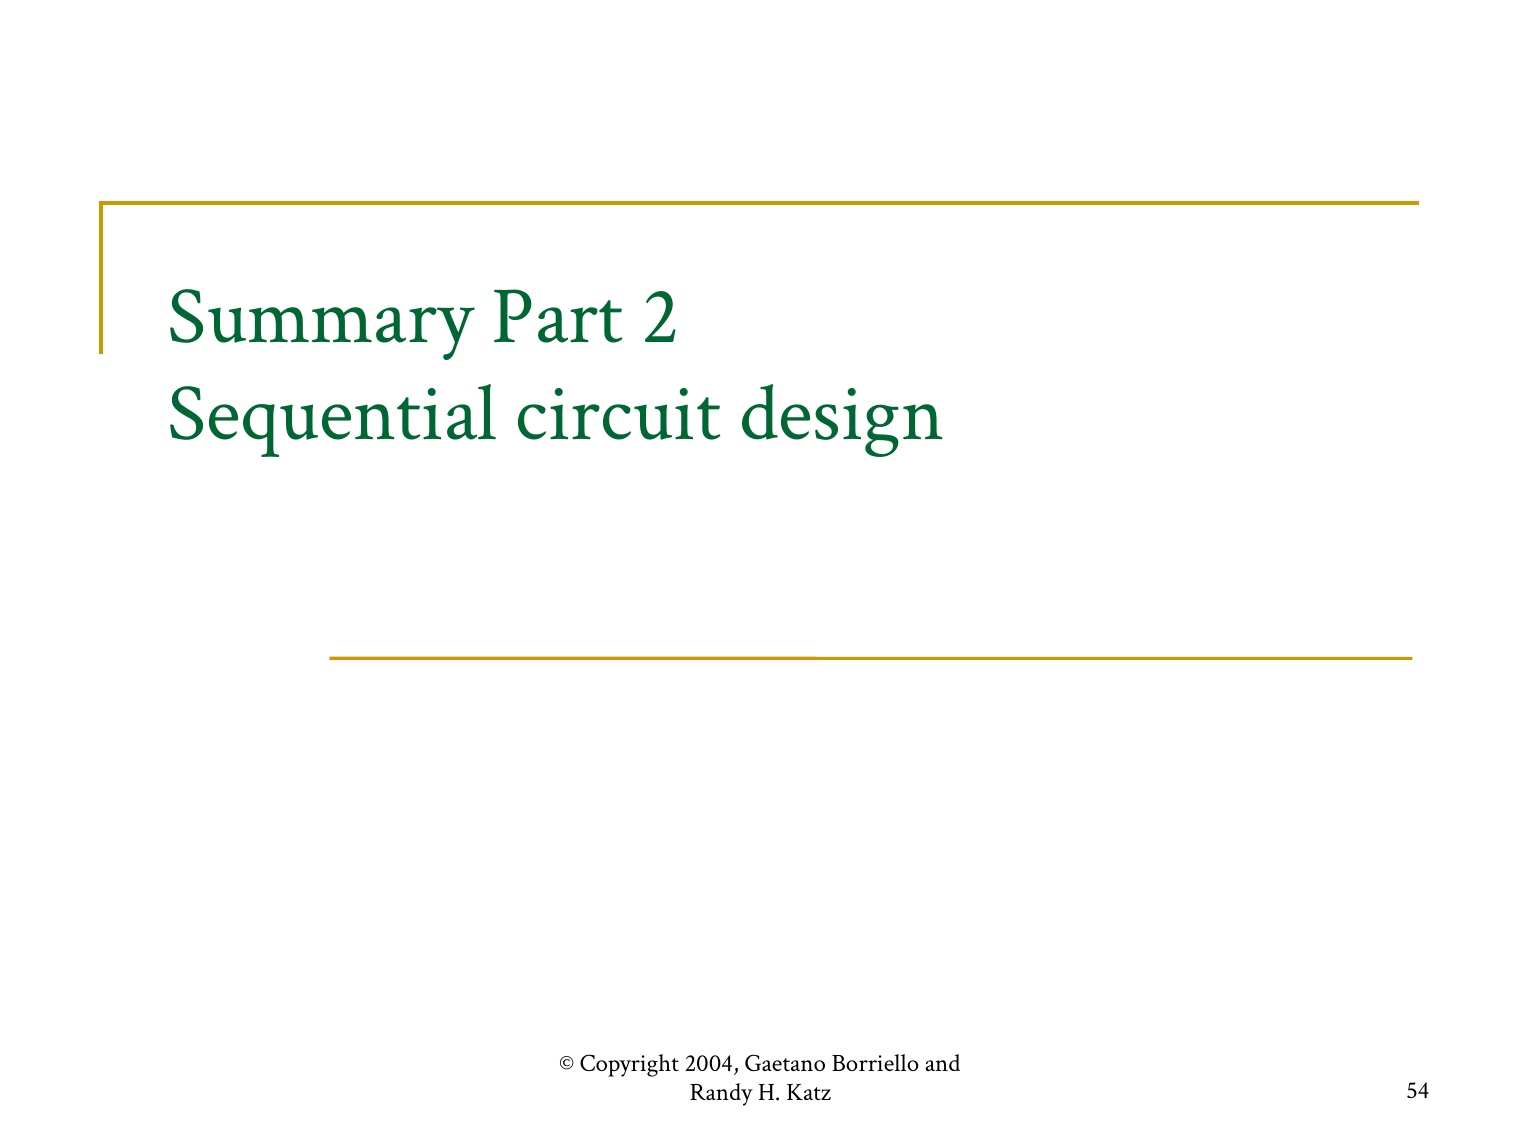

# Summary Part 2 Sequential circuit design
© Copyright 2004, Gaetano Borriello and Randy H. Katz
54